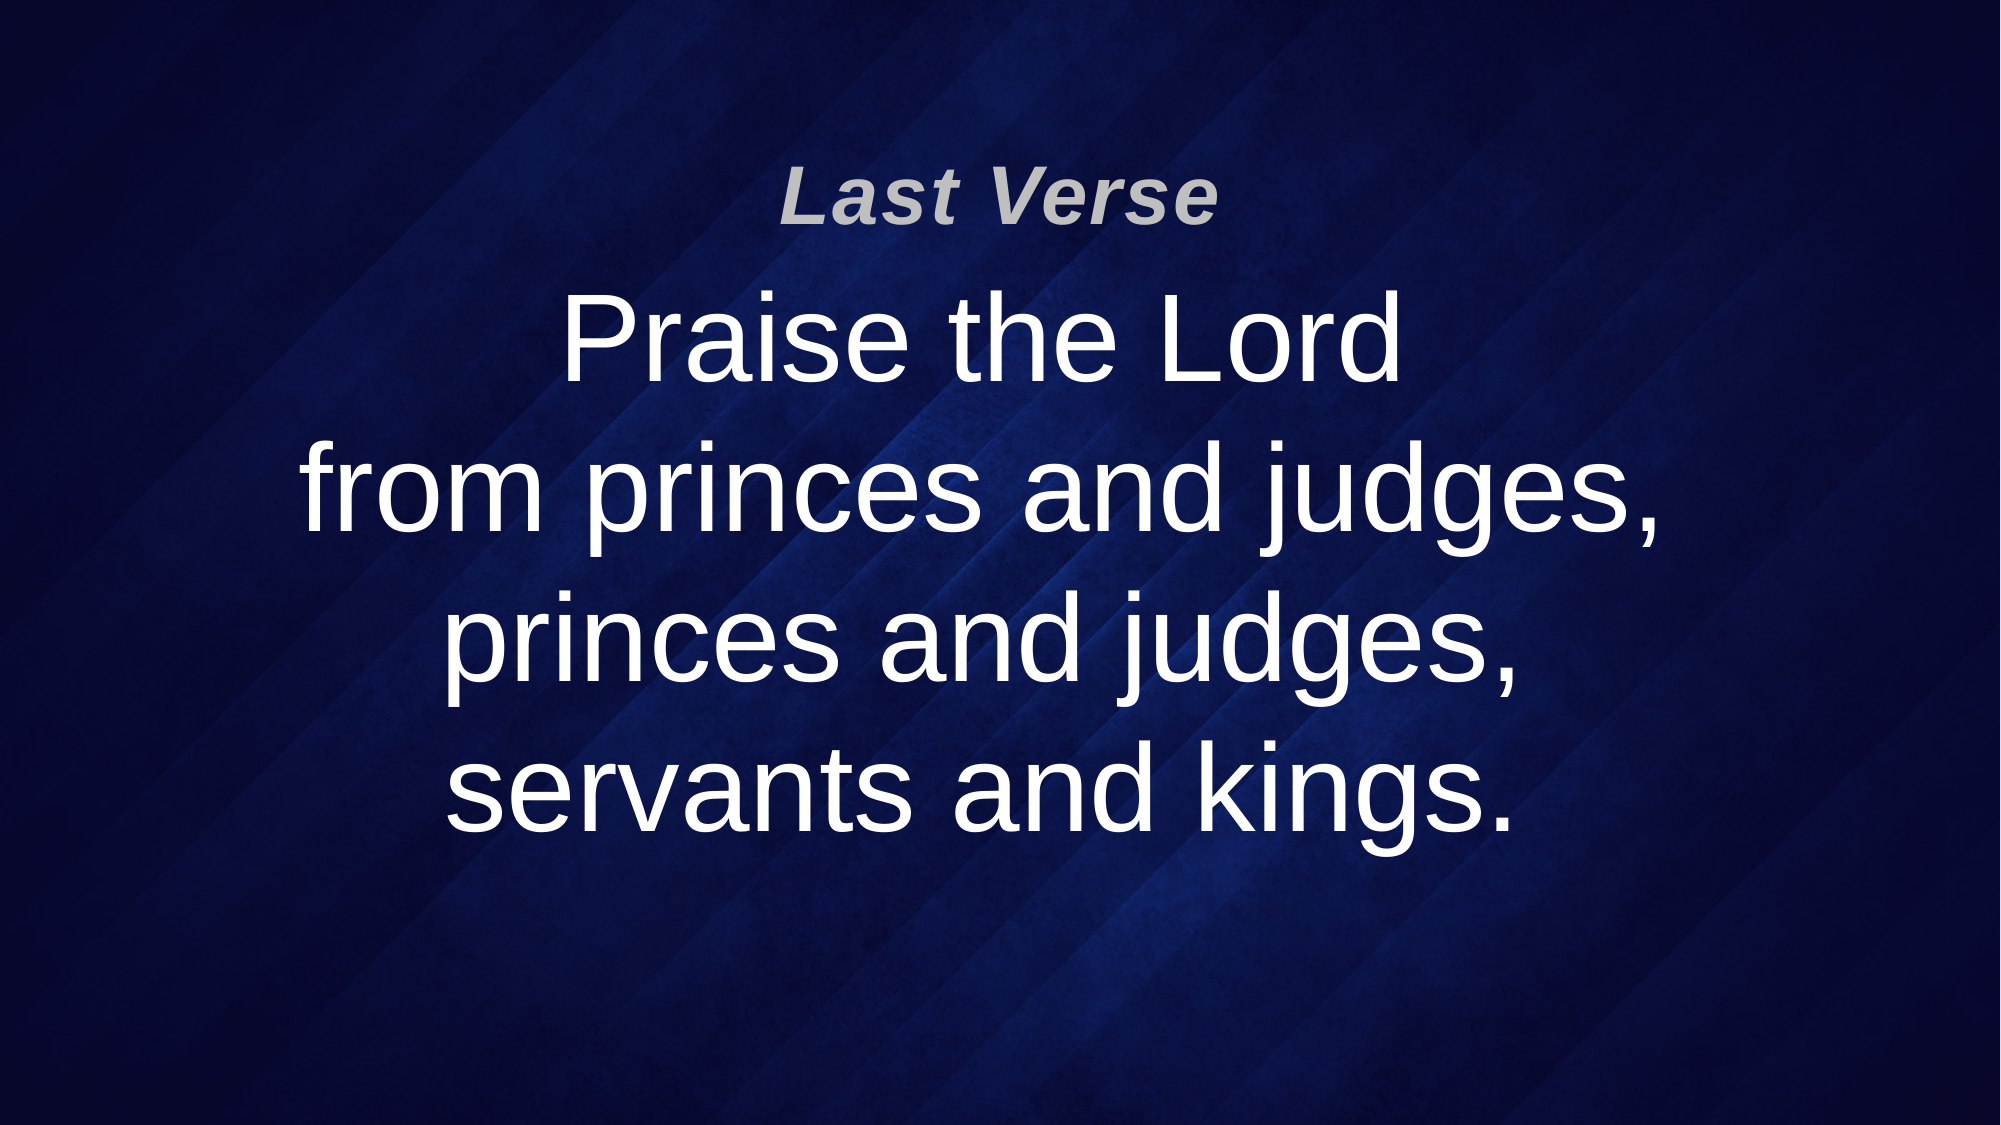

Last Verse
# Praise the Lord from princes and judges, princes and judges, servants and kings.